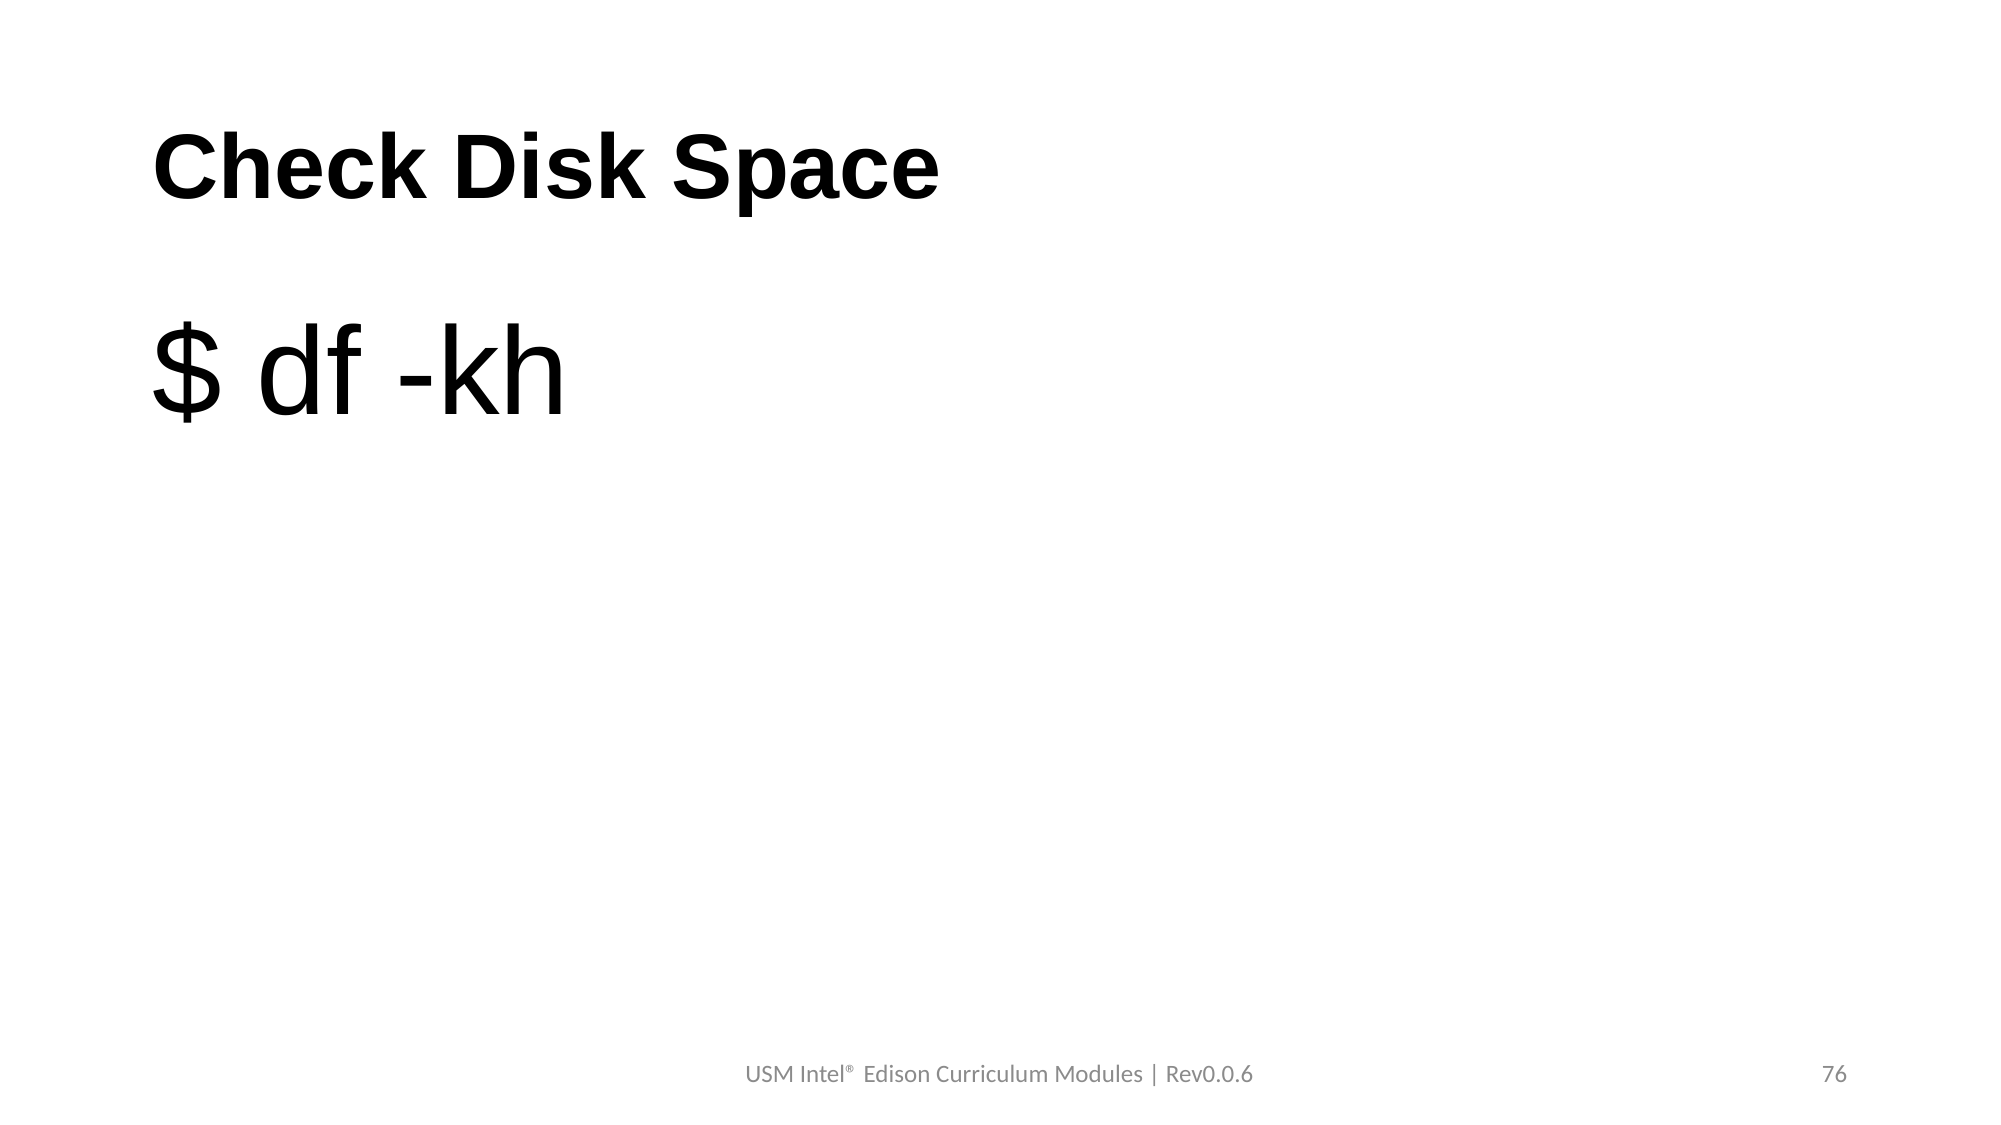

# Check Disk Space
$ df -kh
USM Intel® Edison Curriculum Modules | Rev0.0.6
76